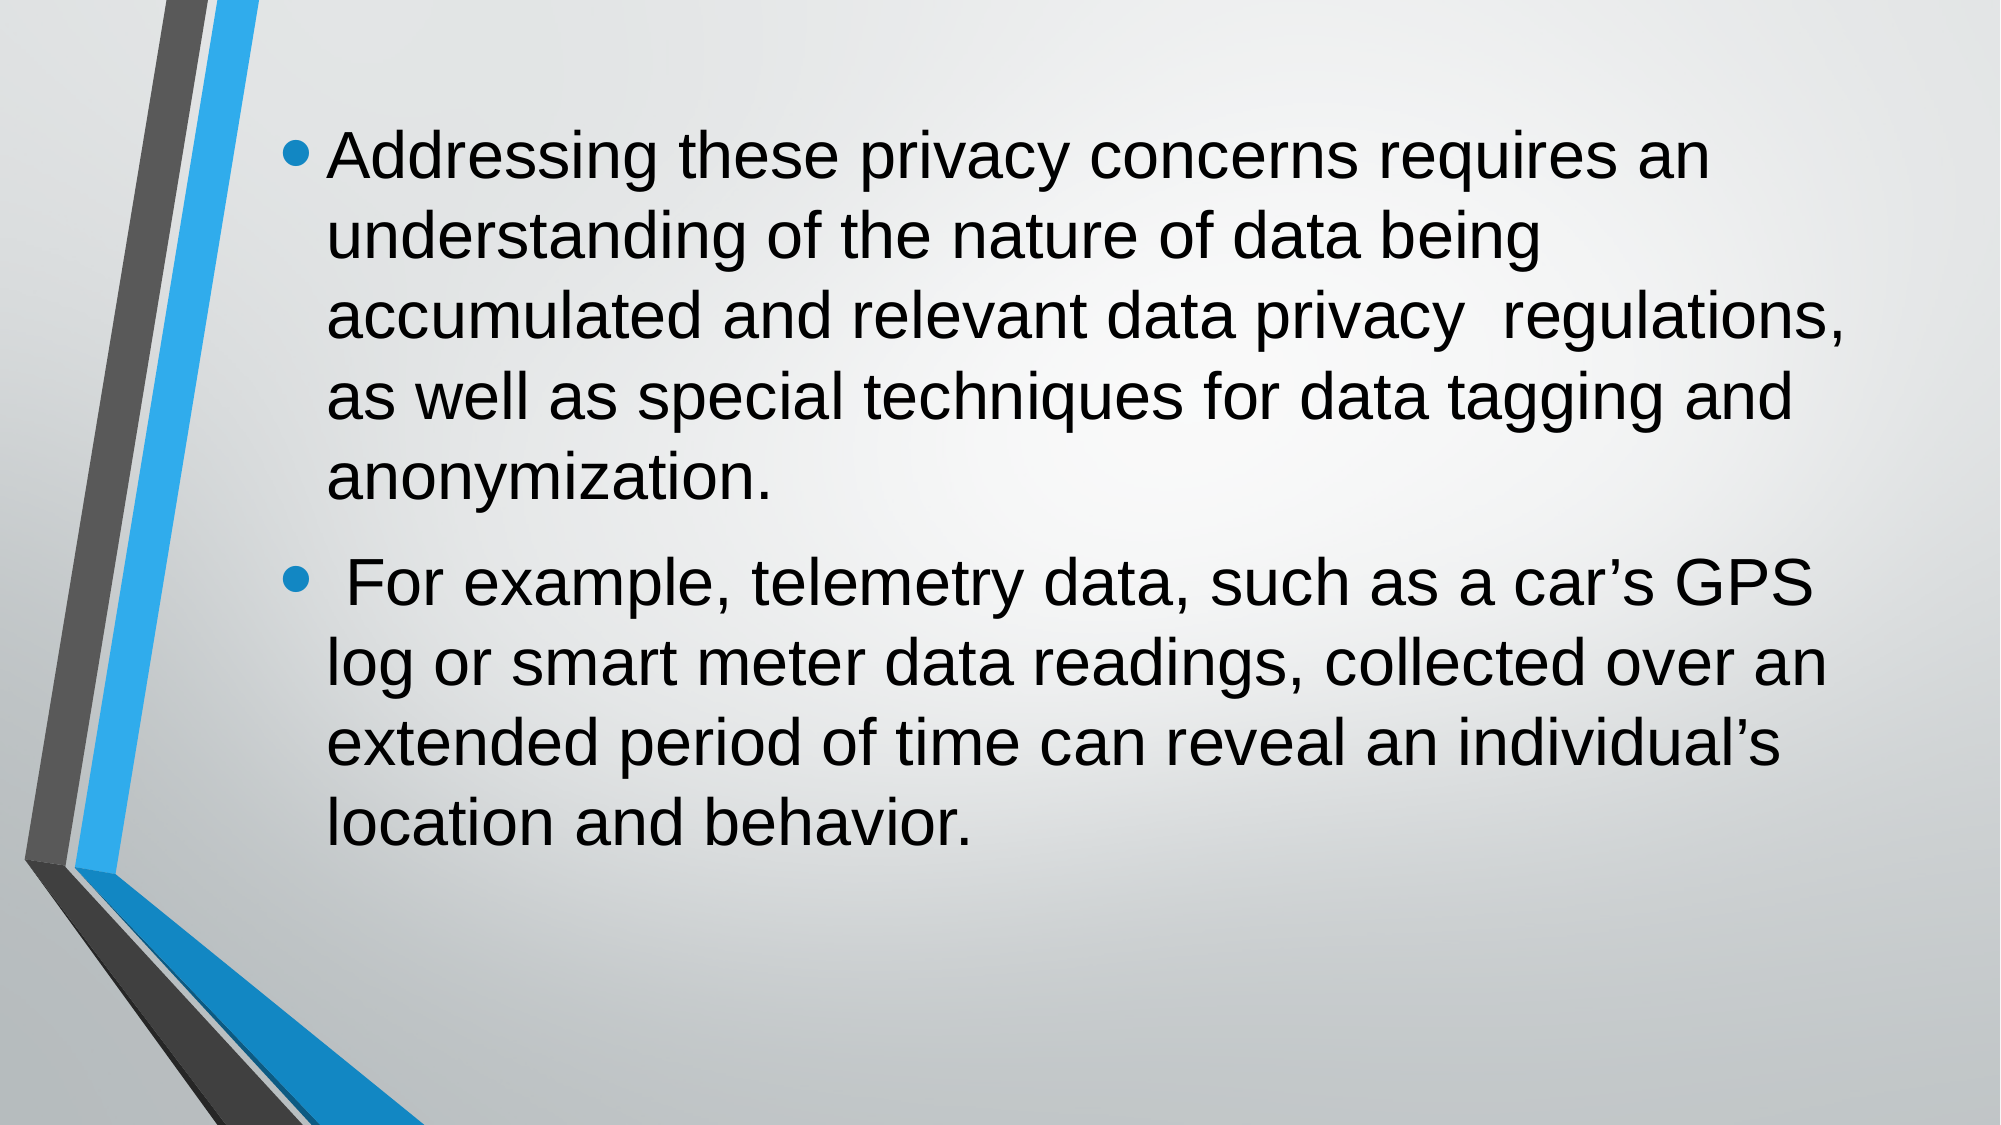

Addressing these privacy concerns requires an understanding of the nature of data being accumulated and relevant data privacy  regulations, as well as special techniques for data tagging and anonymization.
 For example, telemetry data, such as a car’s GPS log or smart meter data readings, collected over an extended period of time can reveal an individual’s location and behavior.